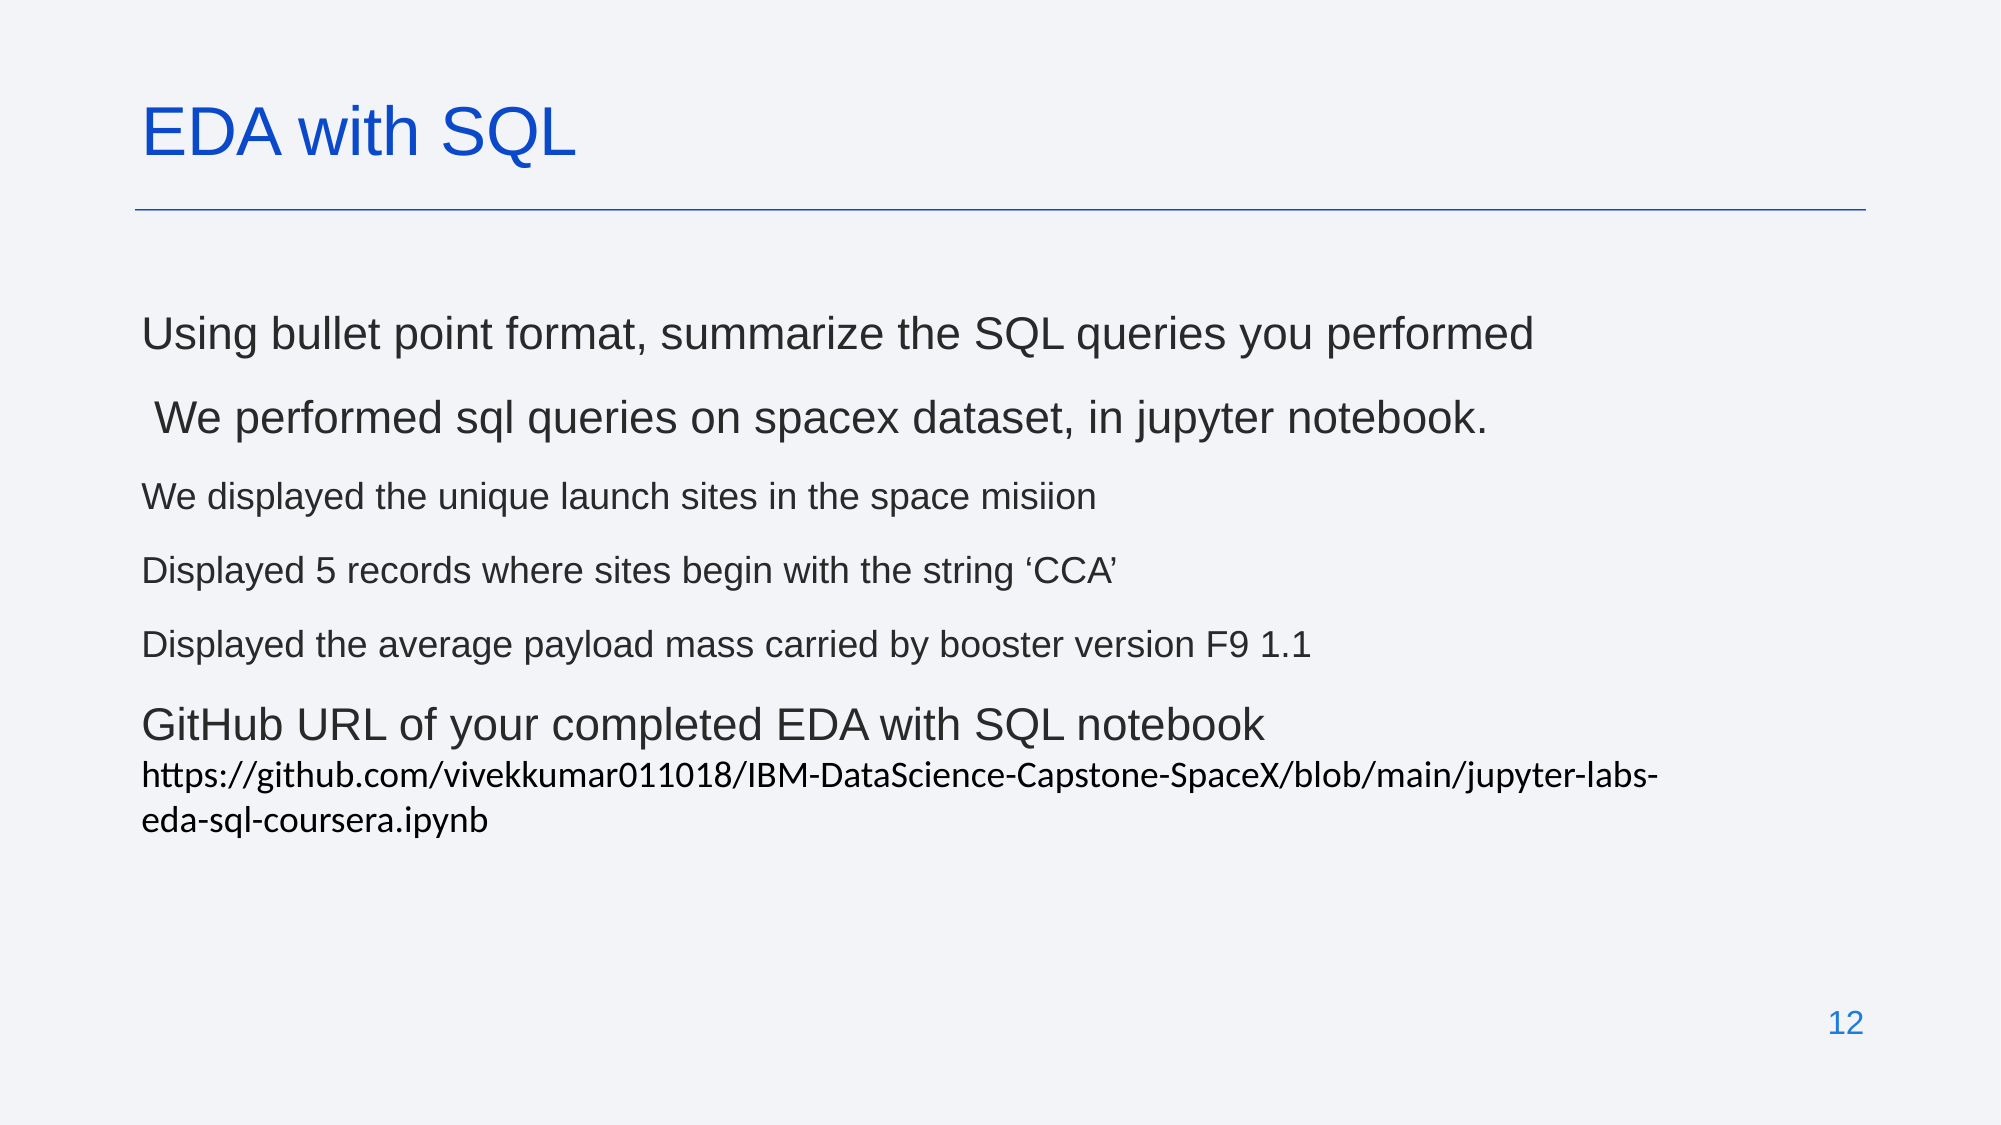

EDA with SQL
Using bullet point format, summarize the SQL queries you performed
 We performed sql queries on spacex dataset, in jupyter notebook.
We displayed the unique launch sites in the space misiion
Displayed 5 records where sites begin with the string ‘CCA’
Displayed the average payload mass carried by booster version F9 1.1
GitHub URL of your completed EDA with SQL notebook
https://github.com/vivekkumar011018/IBM-DataScience-Capstone-SpaceX/blob/main/jupyter-labs-eda-sql-coursera.ipynb

12